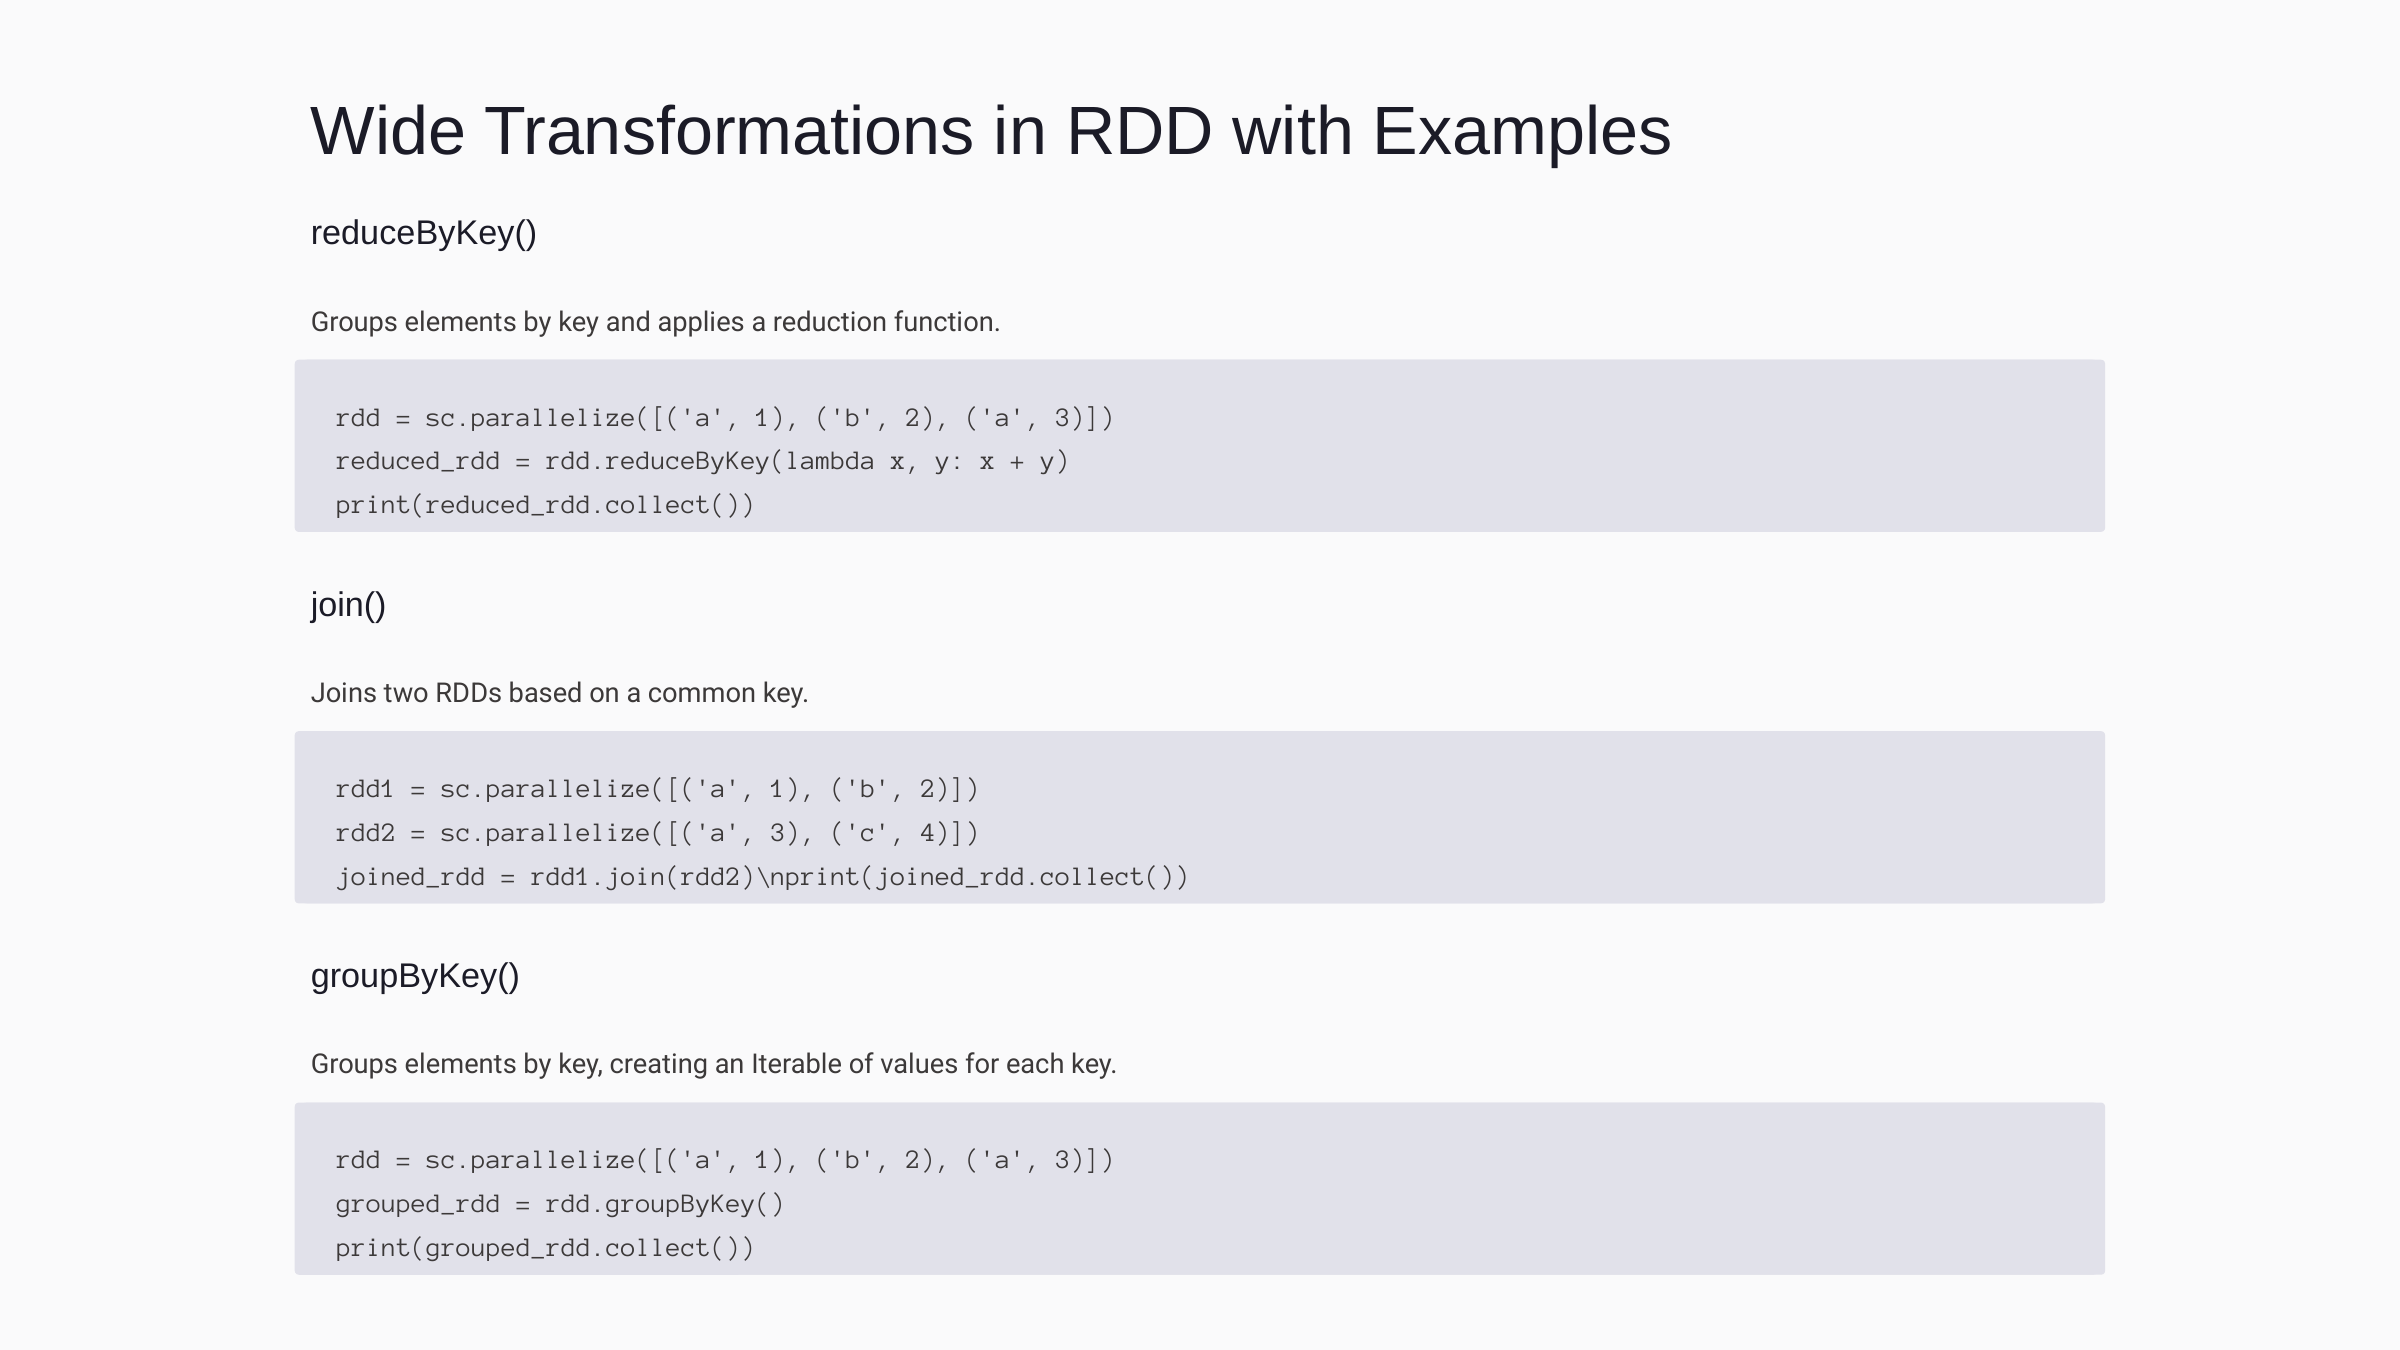

Wide Transformations in RDD with Examples
reduceByKey()
Groups elements by key and applies a reduction function.

rdd = sc.parallelize([('a', 1), ('b', 2), ('a', 3)])
reduced_rdd = rdd.reduceByKey(lambda x, y: x + y)
print(reduced_rdd.collect())
join()
Joins two RDDs based on a common key.

rdd1 = sc.parallelize([('a', 1), ('b', 2)])
rdd2 = sc.parallelize([('a', 3), ('c', 4)])
joined_rdd = rdd1.join(rdd2)\nprint(joined_rdd.collect())
groupByKey()
Groups elements by key, creating an Iterable of values for each key.

rdd = sc.parallelize([('a', 1), ('b', 2), ('a', 3)])
grouped_rdd = rdd.groupByKey()
print(grouped_rdd.collect())